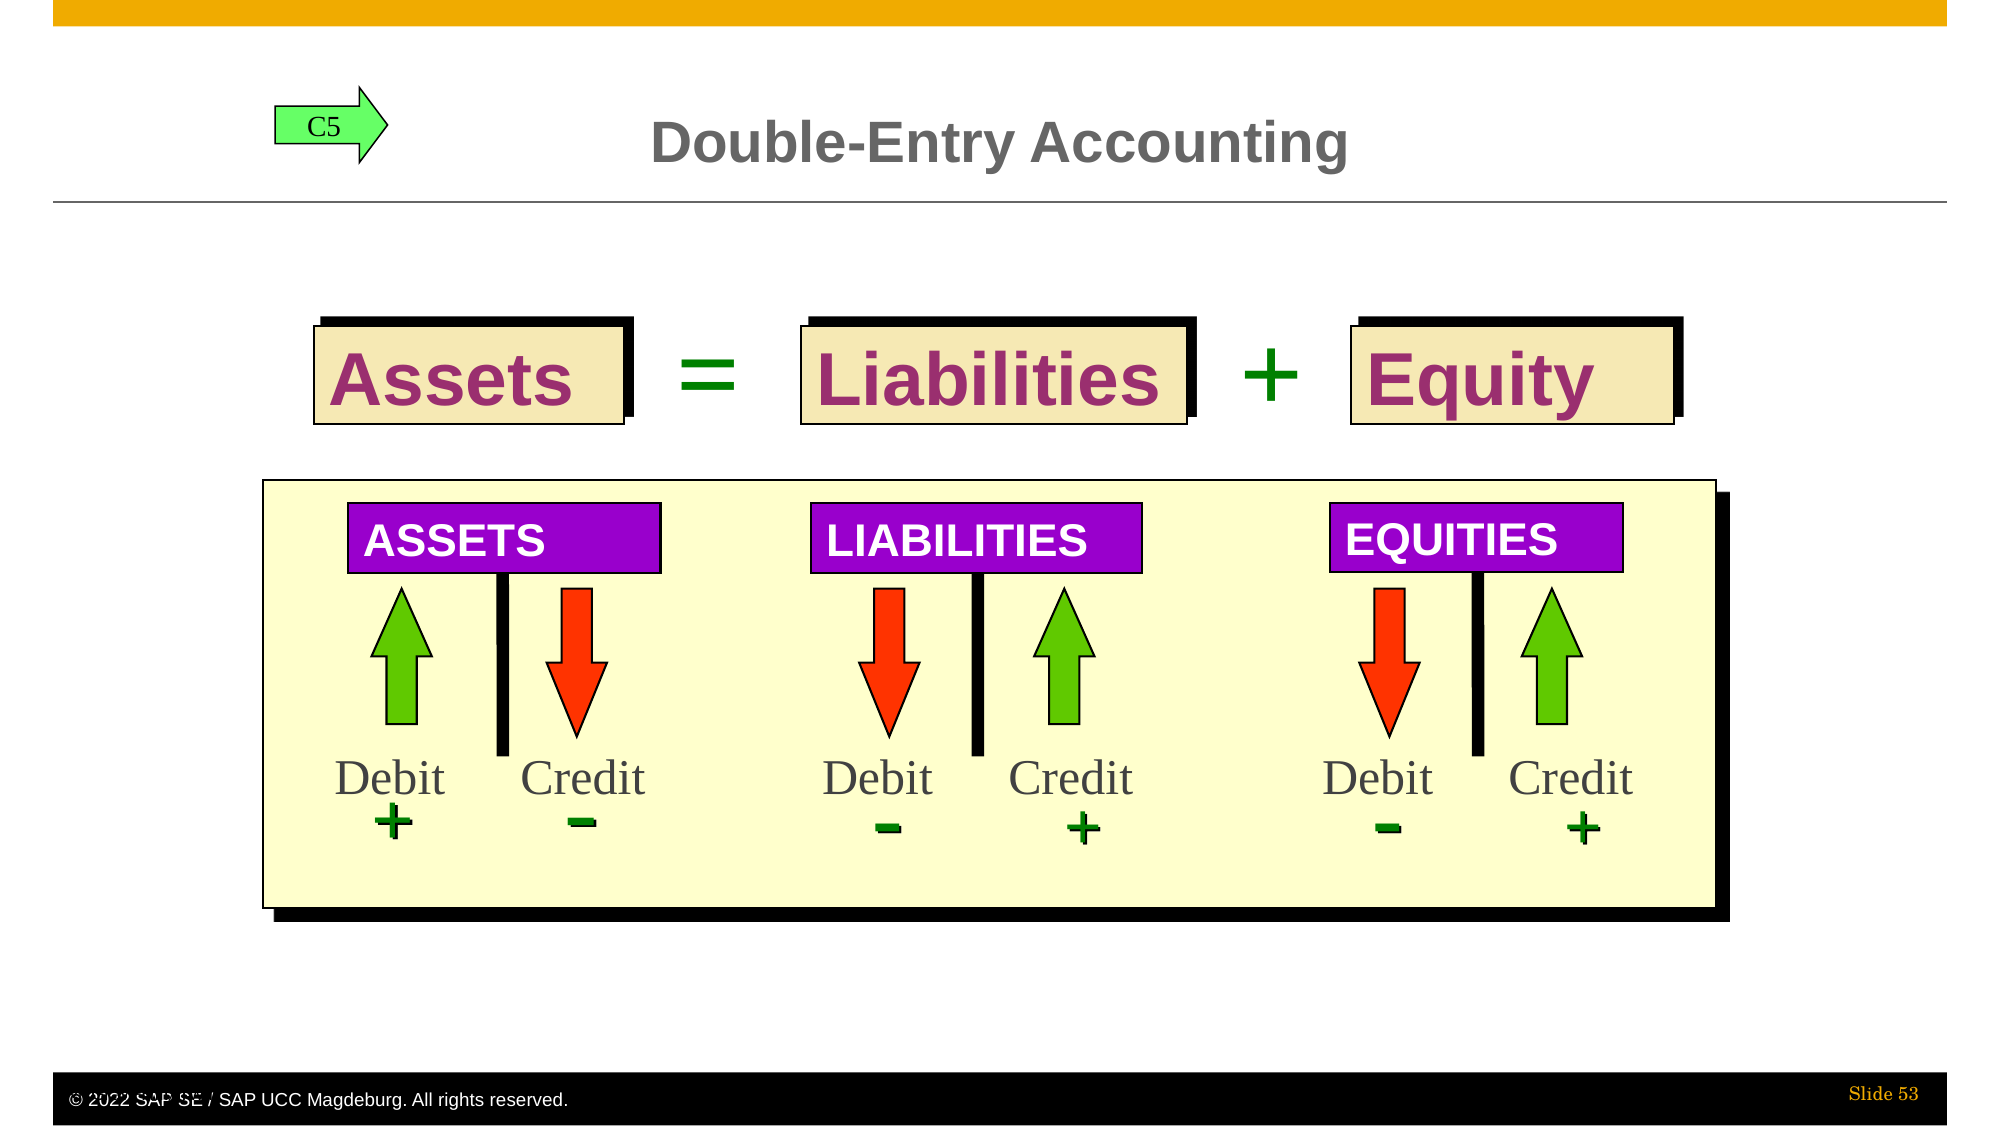

# Double-Entry Accounting
C5
=
+
Assets
Liabilities
Equity

EQUITIES
ASSETS
LIABILITIES

Debit      Credit
Debit      Credit
Debit      Credit
  +        -

   -       +
   -       +